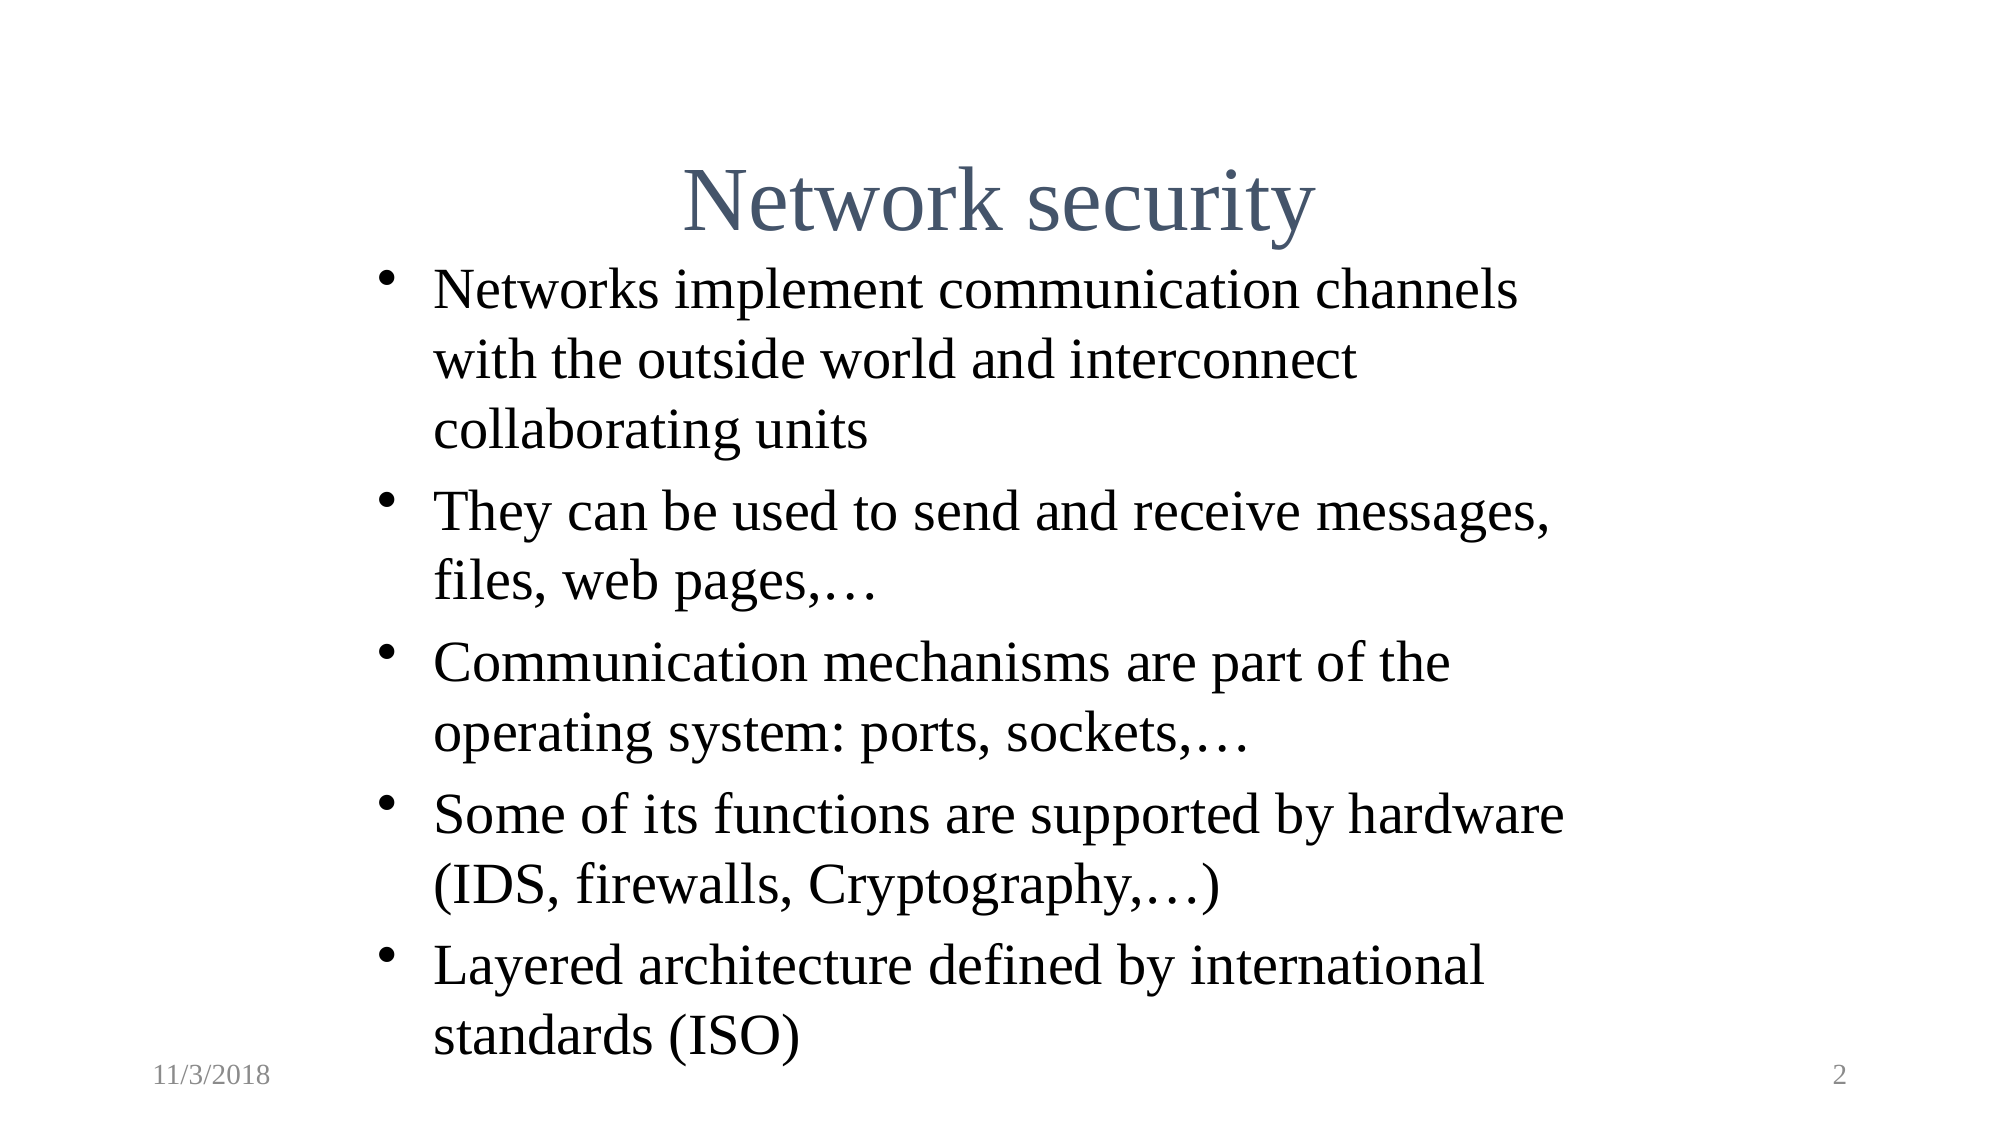

Network security
Networks implement communication channels with the outside world and interconnect collaborating units
They can be used to send and receive messages, files, web pages,…
Communication mechanisms are part of the operating system: ports, sockets,…
Some of its functions are supported by hardware (IDS, firewalls, Cryptography,…)
Layered architecture defined by international standards (ISO)

11/3/2018
2